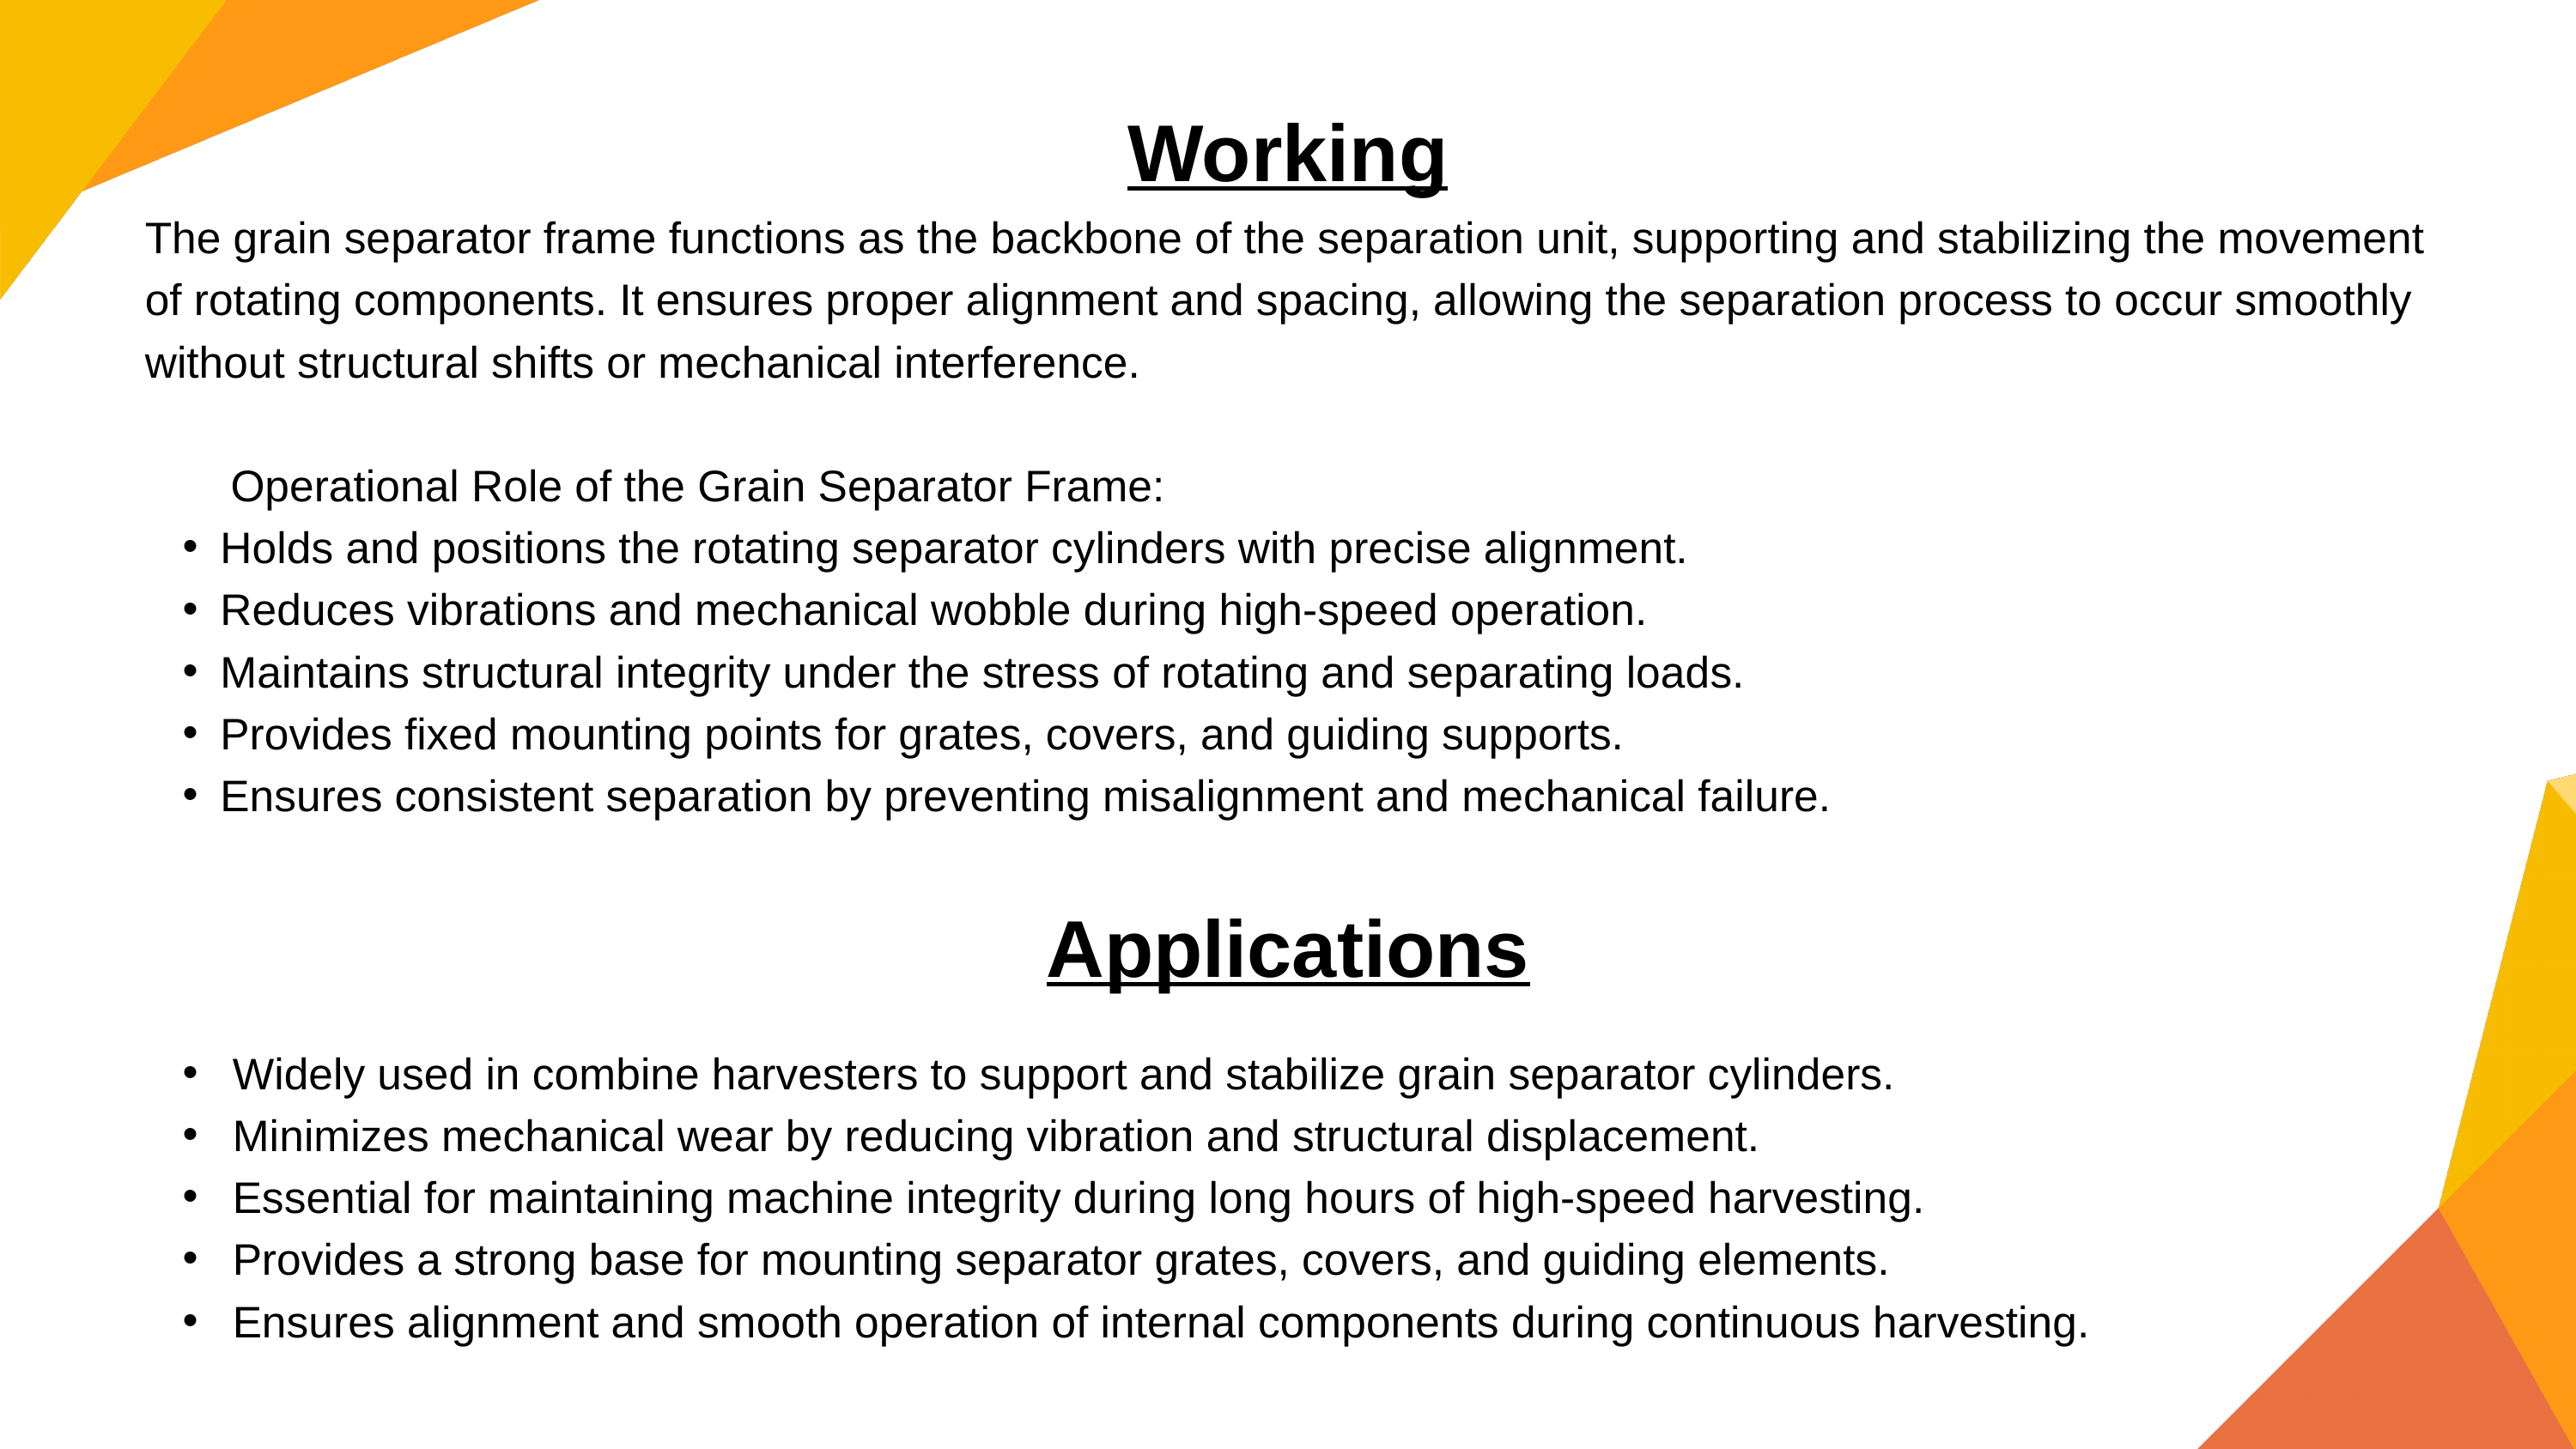

Working
The grain separator frame functions as the backbone of the separation unit, supporting and stabilizing the movement of rotating components. It ensures proper alignment and spacing, allowing the separation process to occur smoothly without structural shifts or mechanical interference.

       Operational Role of the Grain Separator Frame:
Holds and positions the rotating separator cylinders with precise alignment.
Reduces vibrations and mechanical wobble during high-speed operation.
Maintains structural integrity under the stress of rotating and separating loads.
Provides fixed mounting points for grates, covers, and guiding supports.
Ensures consistent separation by preventing misalignment and mechanical failure.

Applications
 Widely used in combine harvesters to support and stabilize grain separator cylinders.
 Minimizes mechanical wear by reducing vibration and structural displacement.
 Essential for maintaining machine integrity during long hours of high-speed harvesting.
 Provides a strong base for mounting separator grates, covers, and guiding elements.
 Ensures alignment and smooth operation of internal components during continuous harvesting.